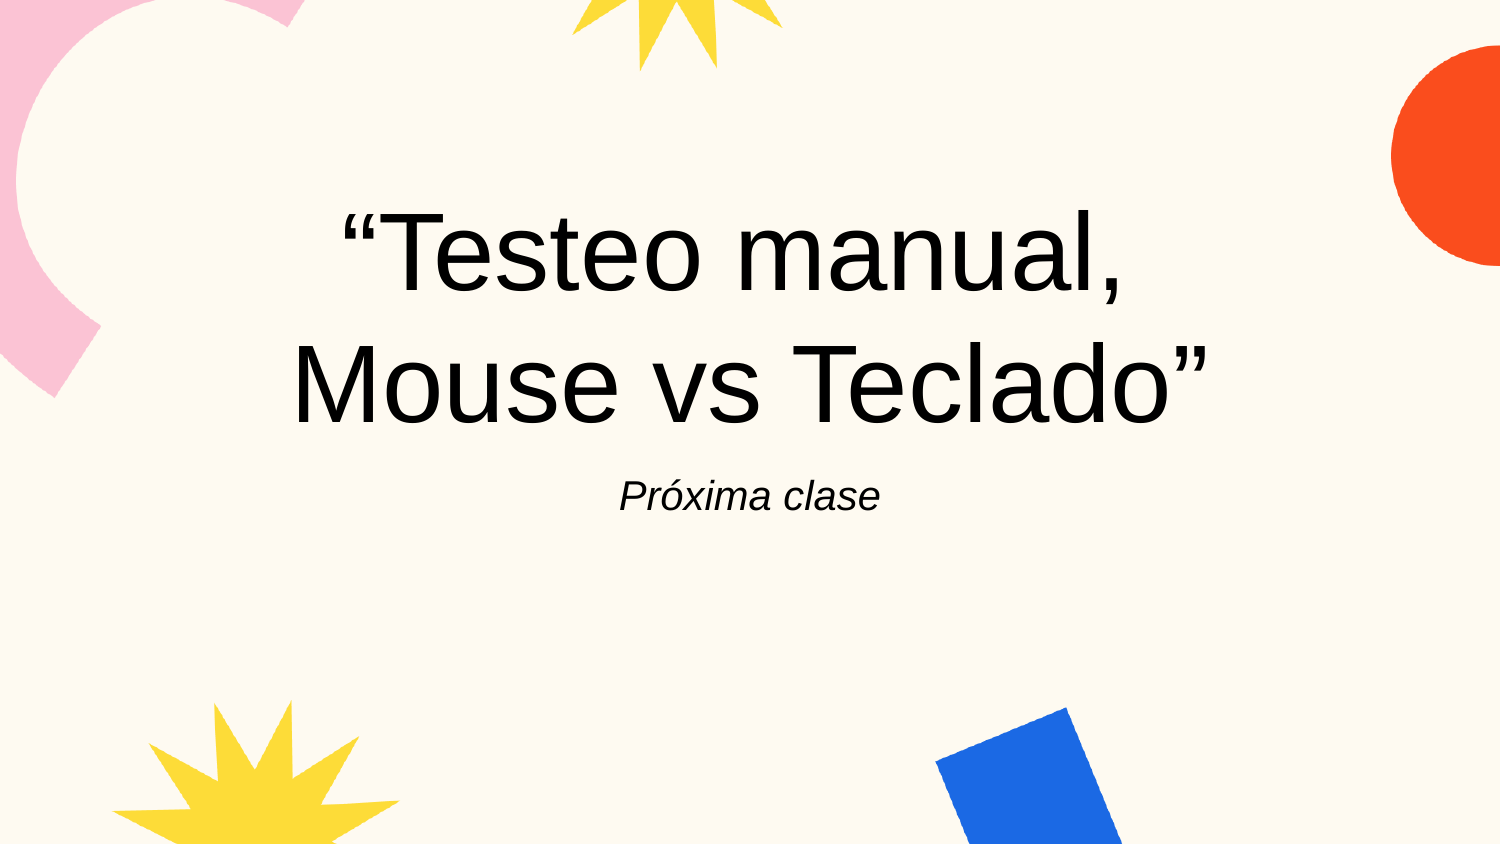

“Testeo manual,
Mouse vs Teclado”
Próxima clase